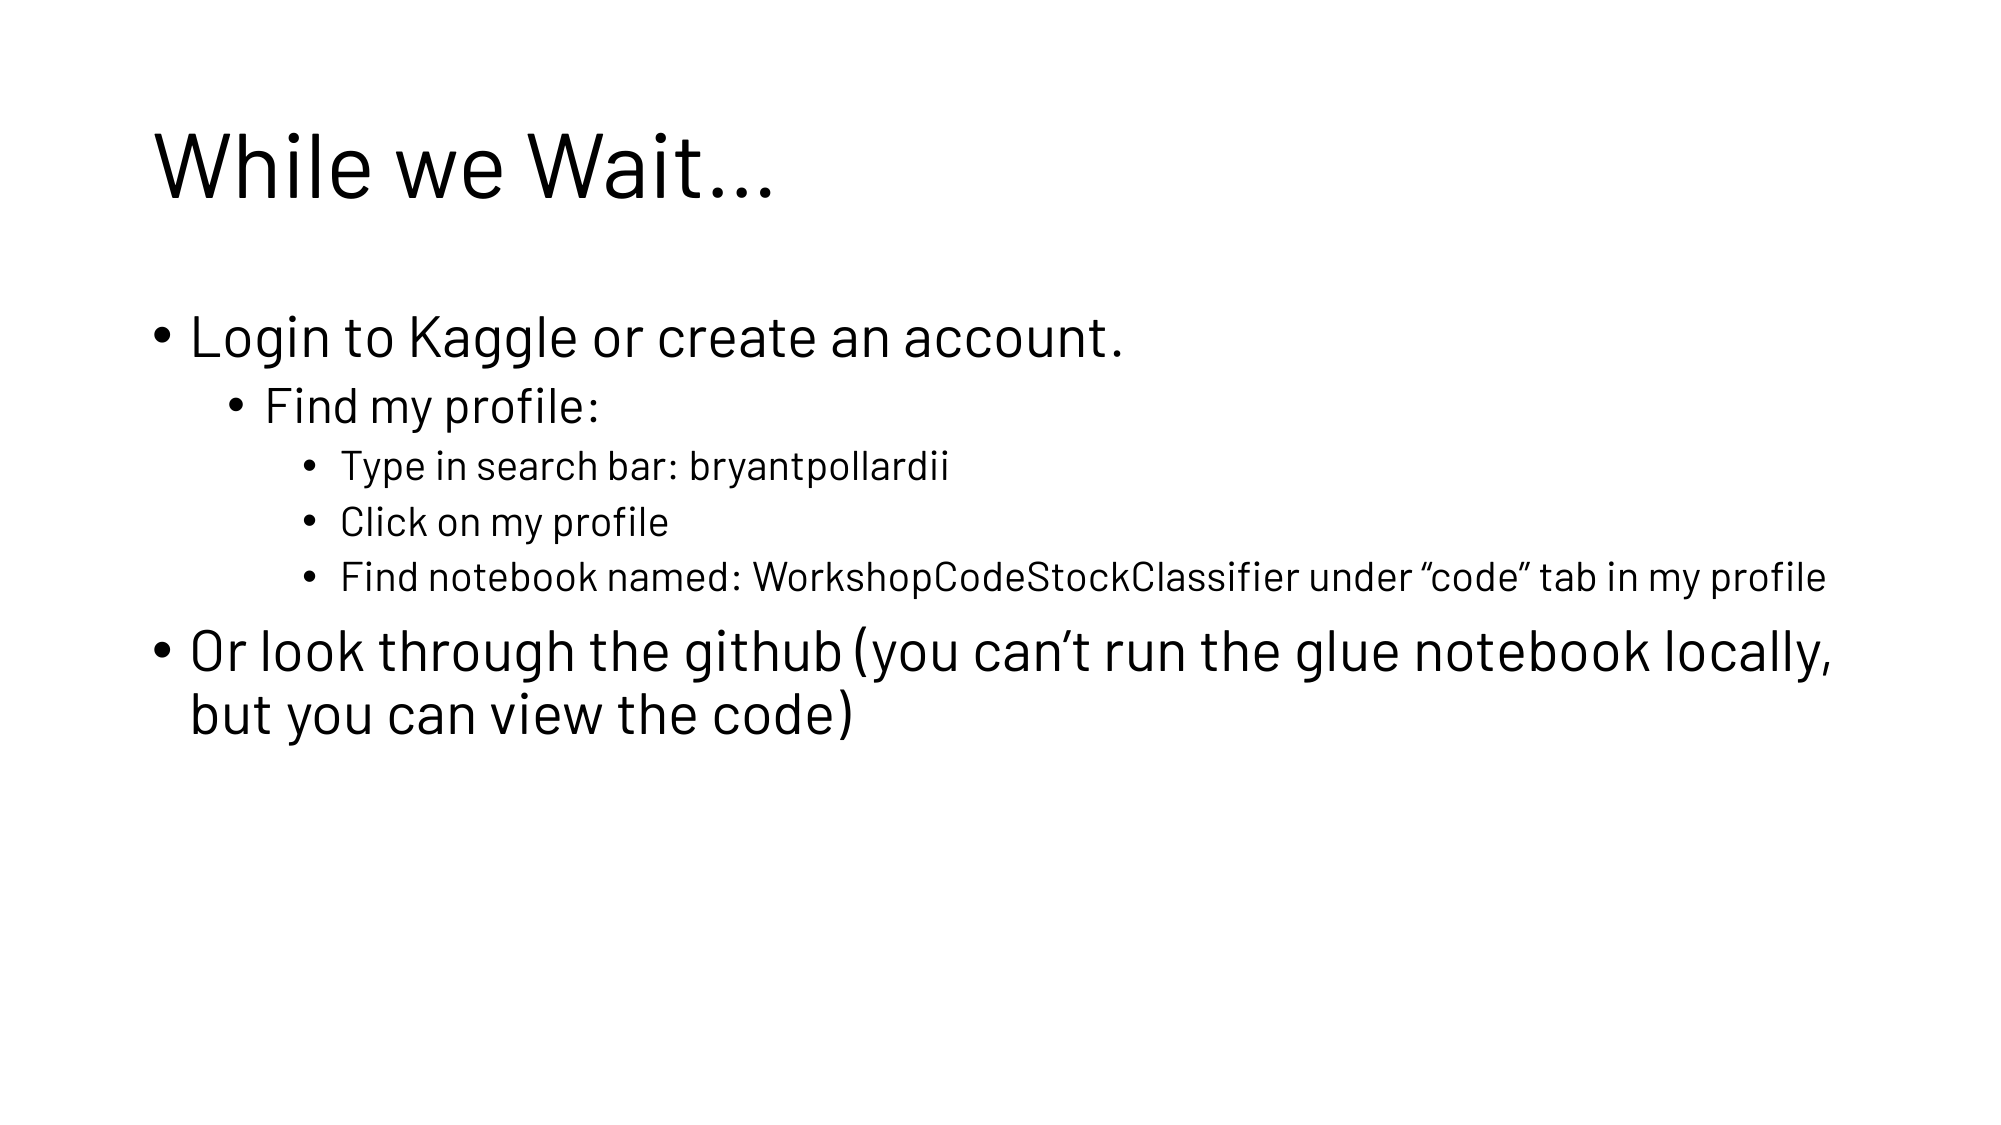

# While we Wait…
Login to Kaggle or create an account.
Find my profile:
Type in search bar: bryantpollardii
Click on my profile
Find notebook named: WorkshopCodeStockClassifier under “code” tab in my profile
Or look through the github (you can’t run the glue notebook locally, but you can view the code)